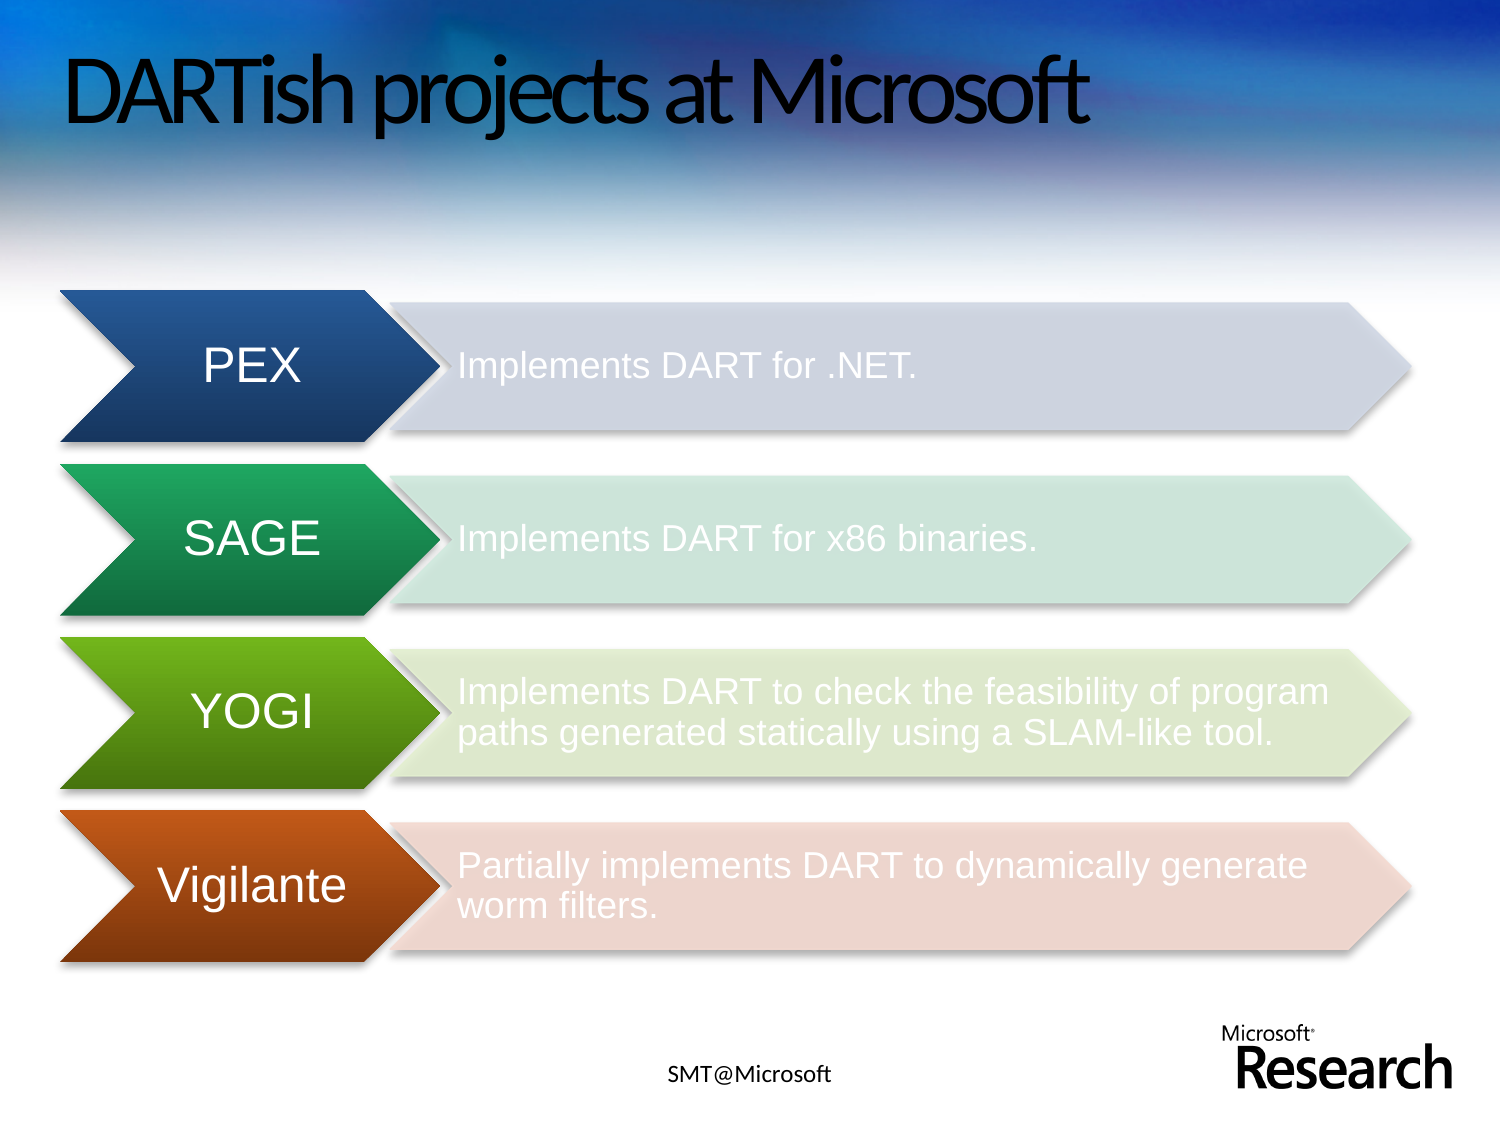

# DARTish projects at Microsoft
PEX
Implements DART for .NET.
SAGE
Implements DART for x86 binaries.
YOGI
Implements DART to check the feasibility of program paths generated statically using a SLAM-like tool.
Vigilante
Partially implements DART to dynamically generate worm filters.
SMT@Microsoft